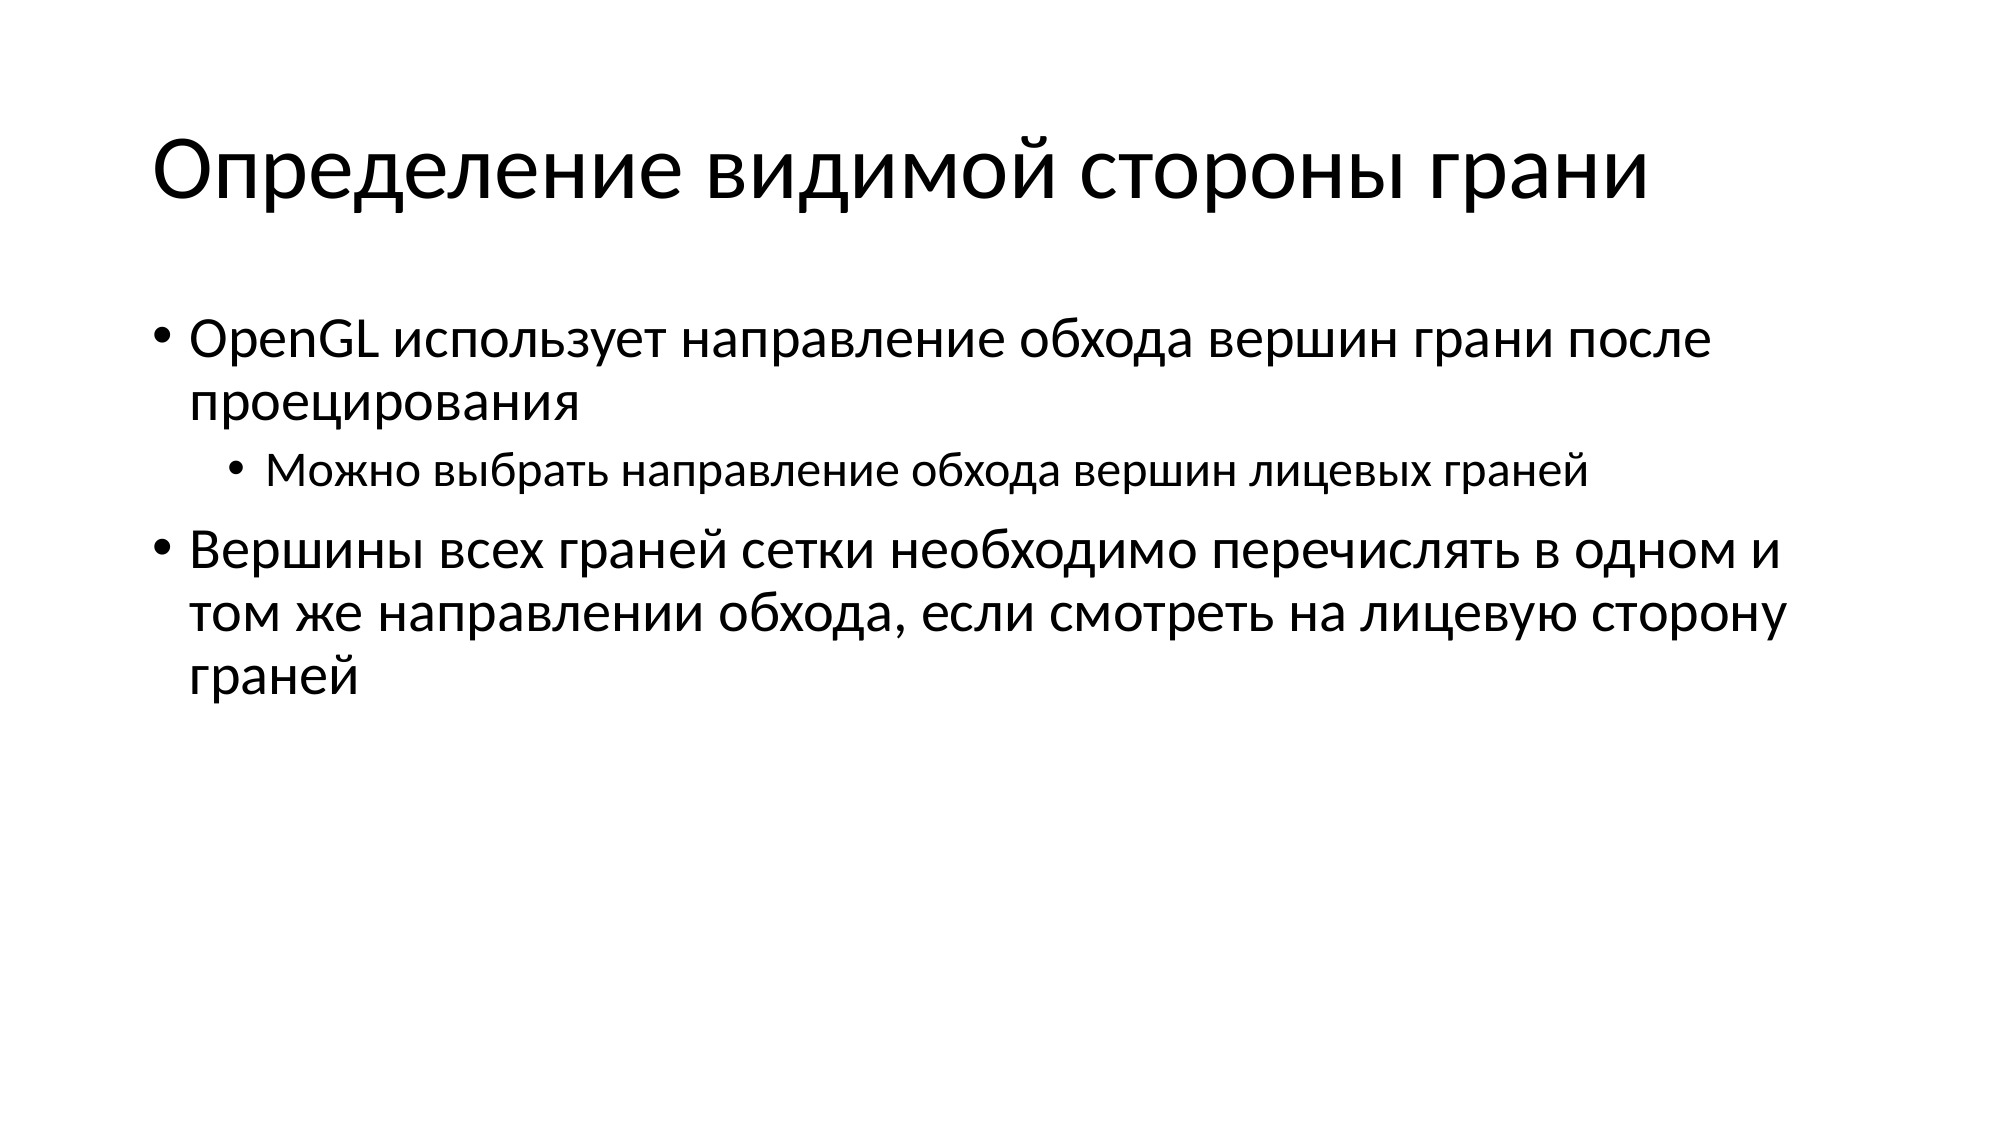

# Определение видимой стороны грани
OpenGL использует направление обхода вершин грани после проецирования
Можно выбрать направление обхода вершин лицевых граней
Вершины всех граней сетки необходимо перечислять в одном и том же направлении обхода, если смотреть на лицевую сторону граней